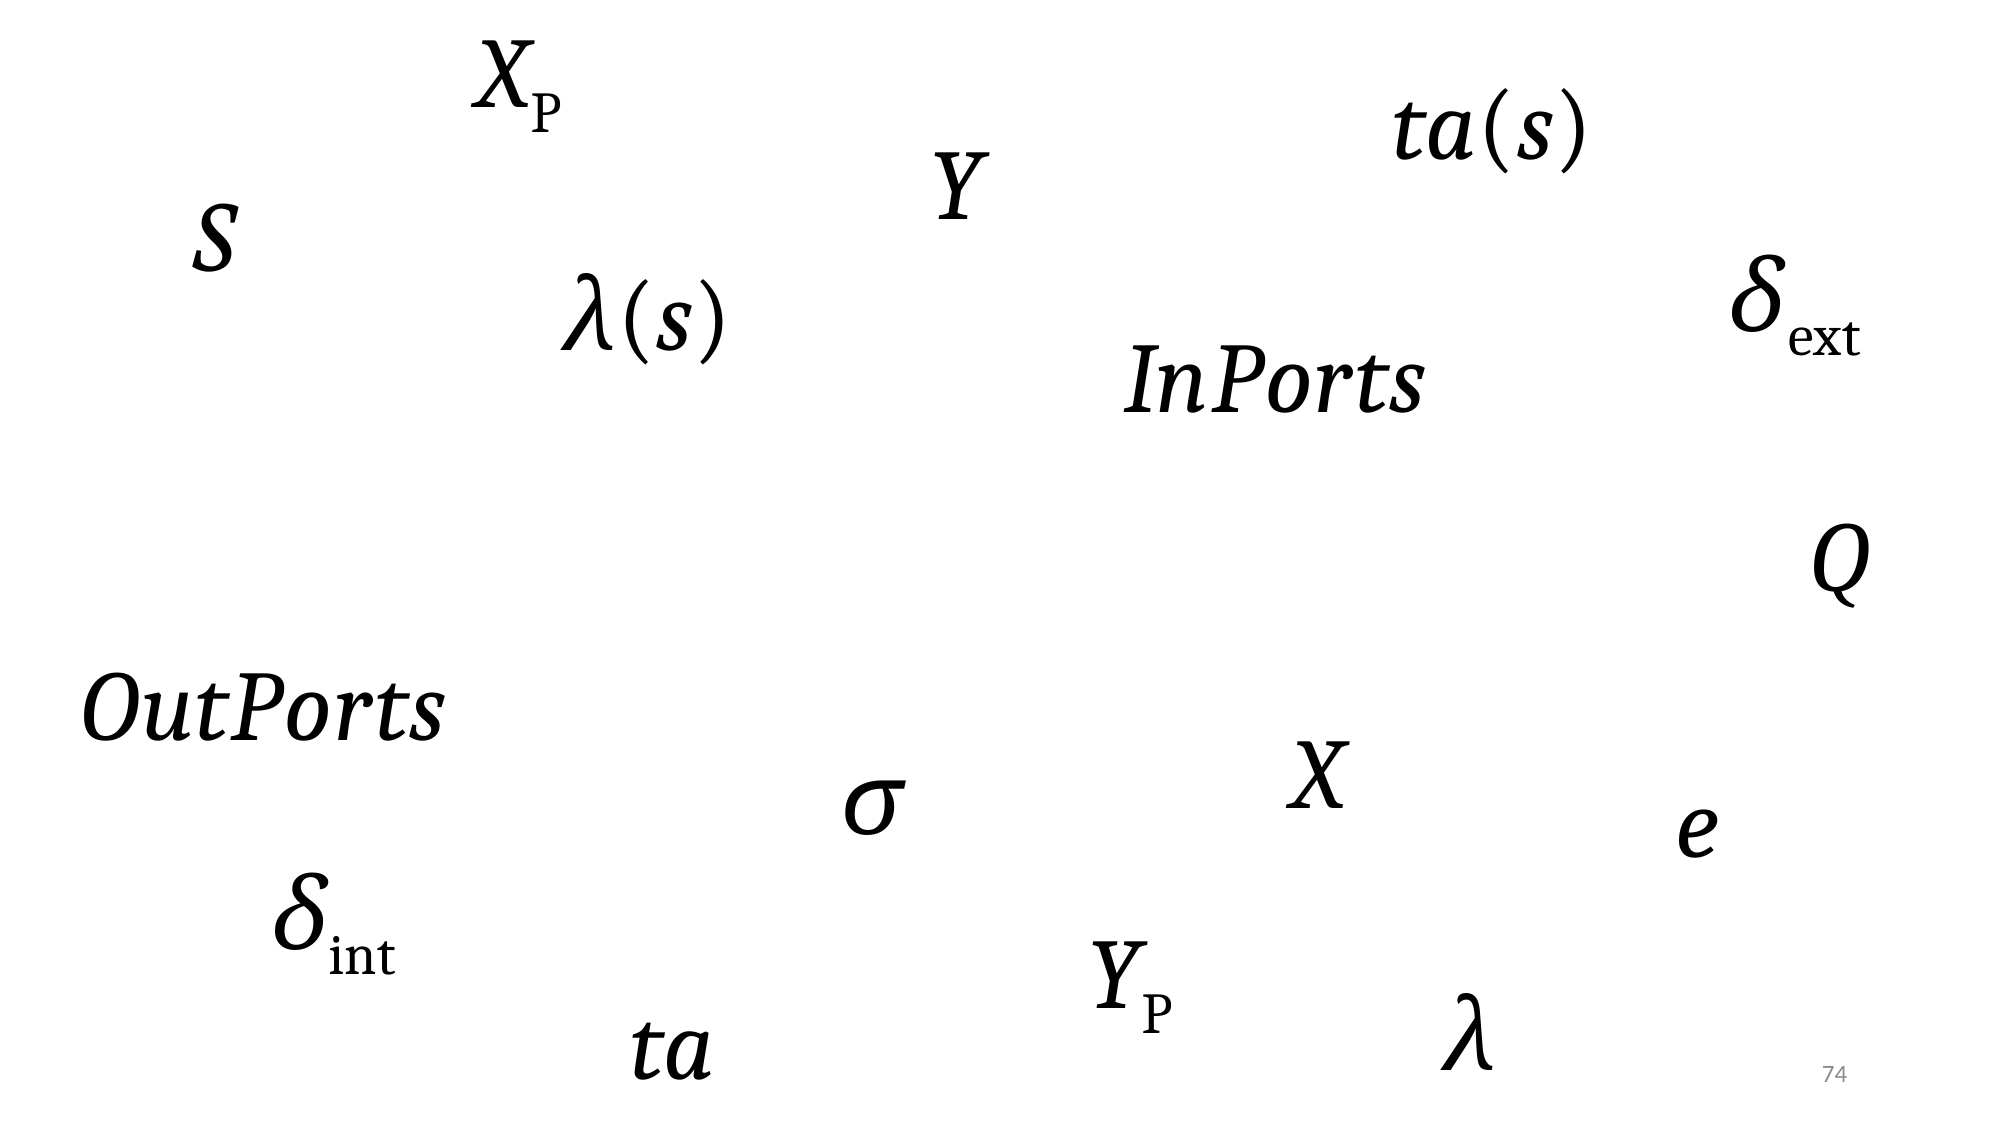

XP
ta(s)
Y
S
δext
λ(s)
InPorts
Q
OutPorts
X
σ
e
δint
YP
λ
ta
74